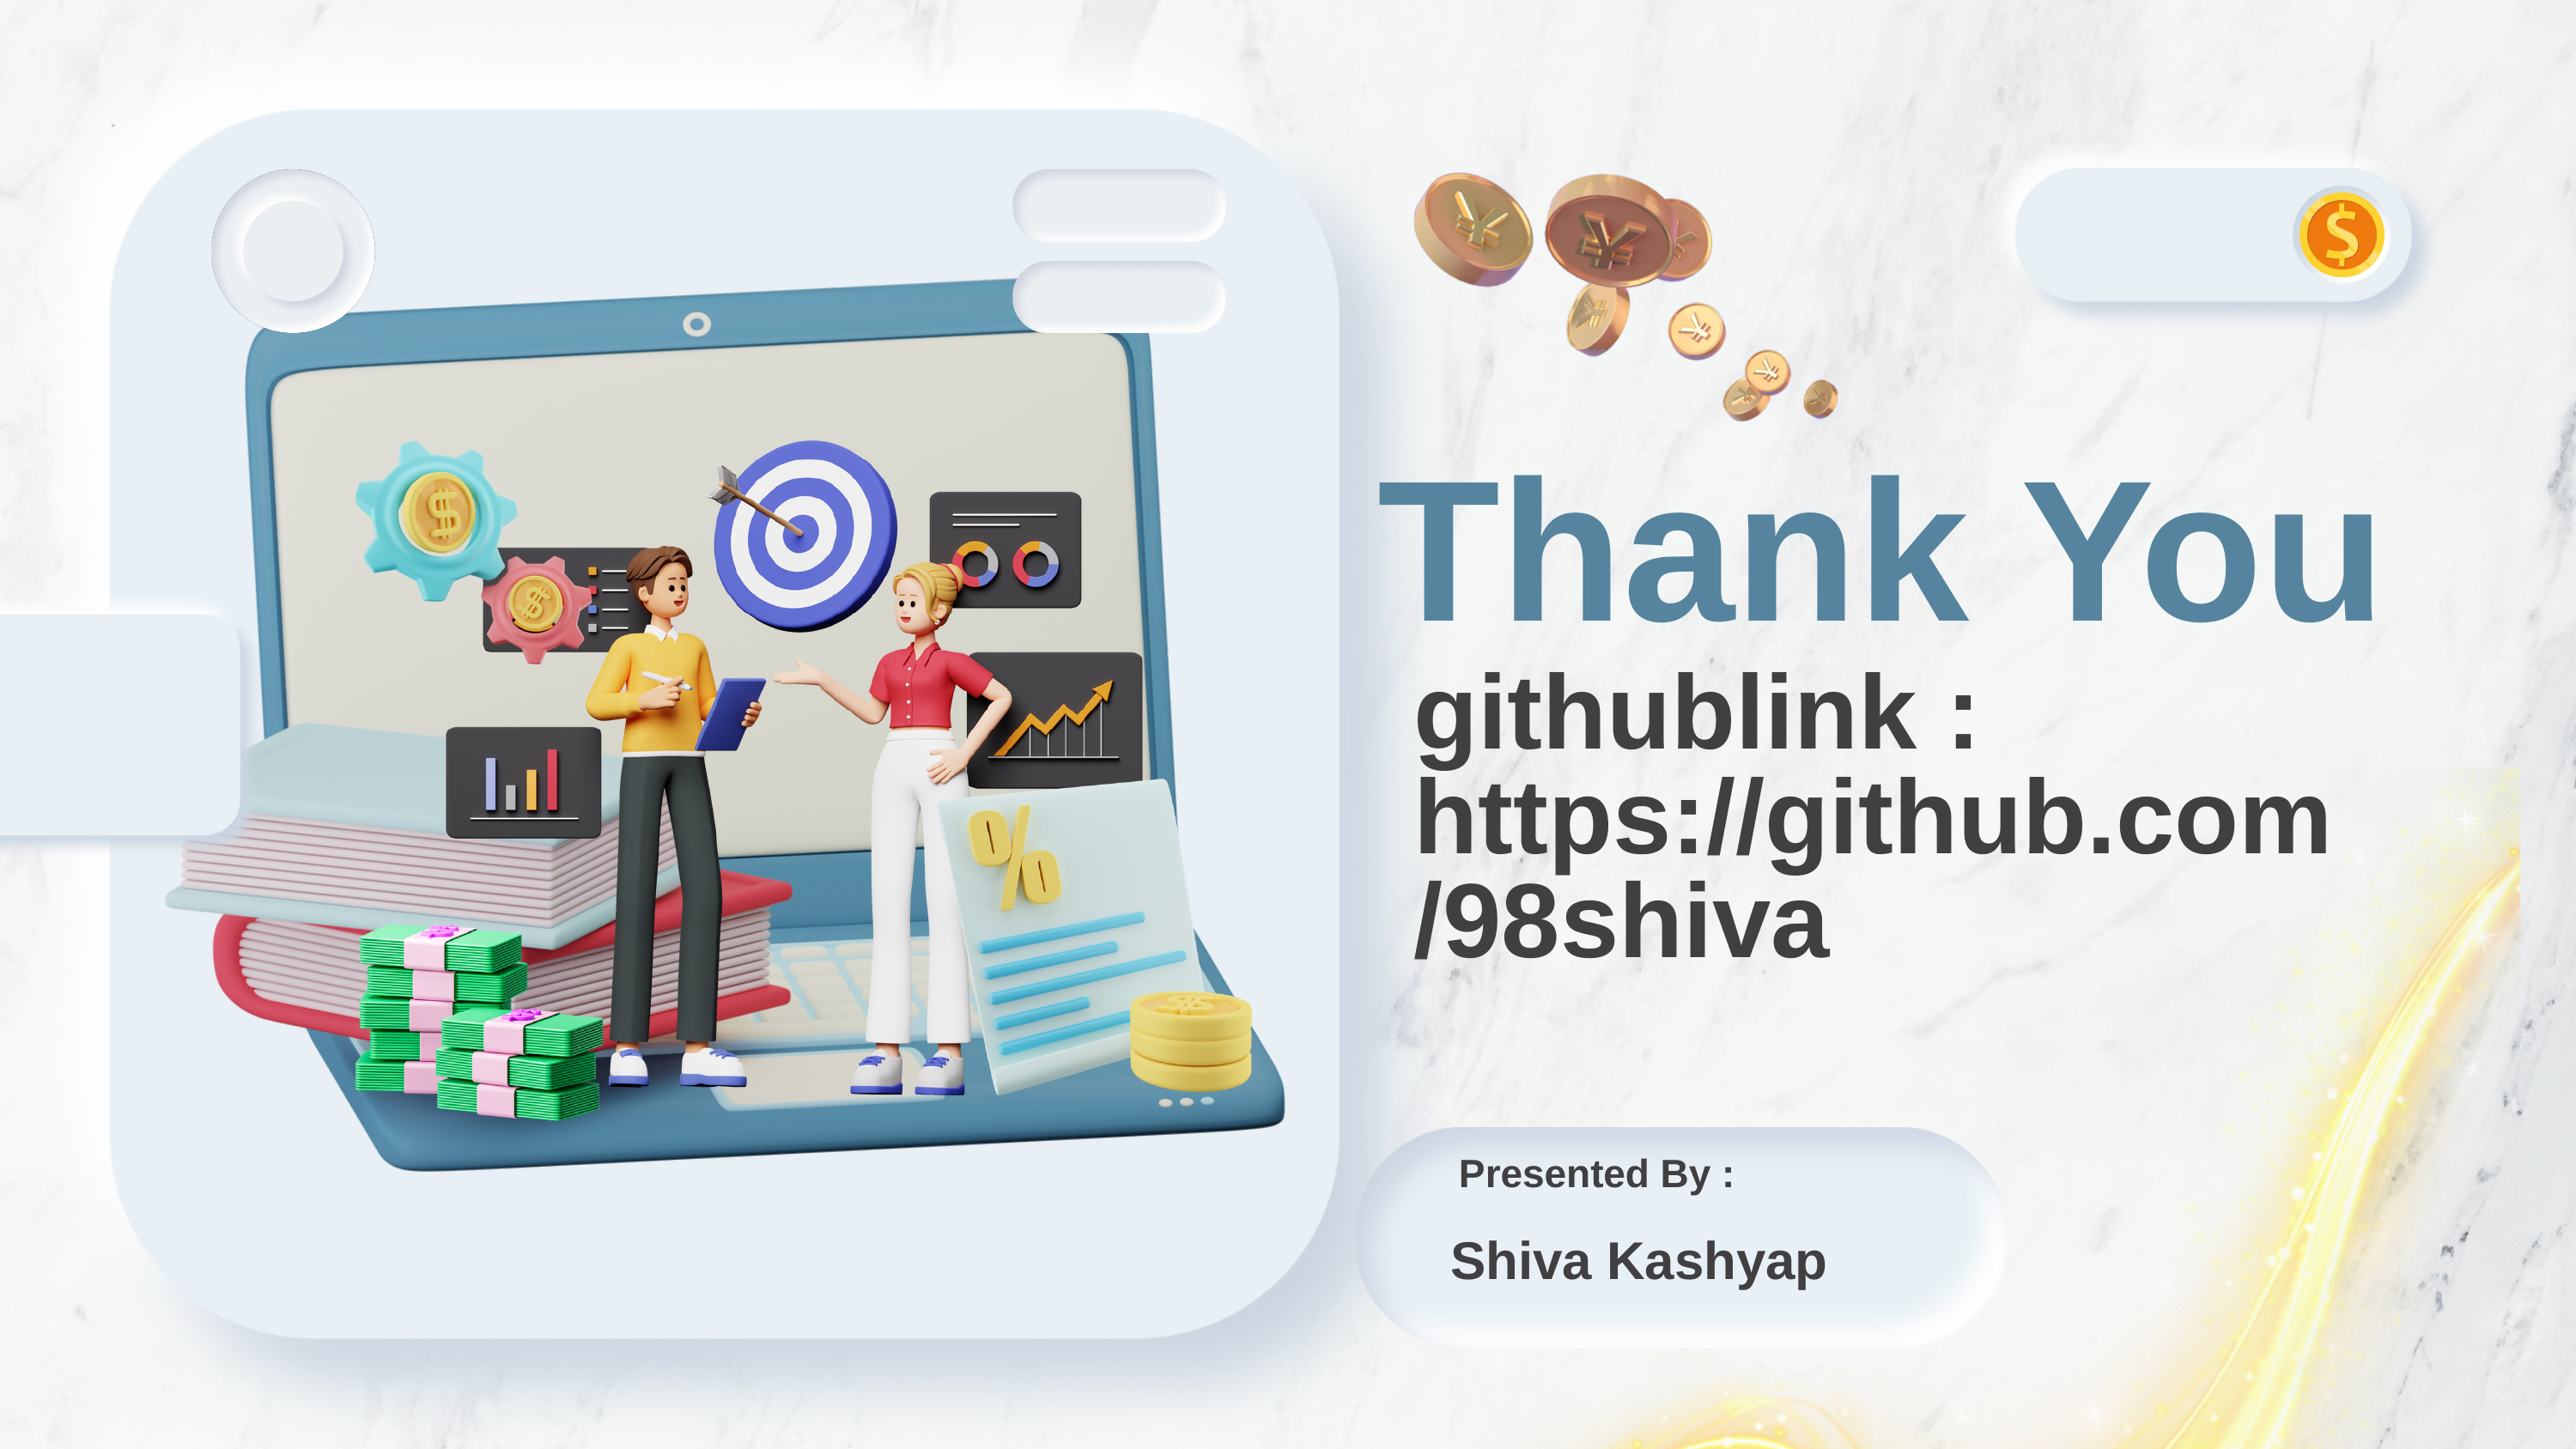

Thank You

githublink : https://github.com/98shiva

Presented By :
Shiva Kashyap